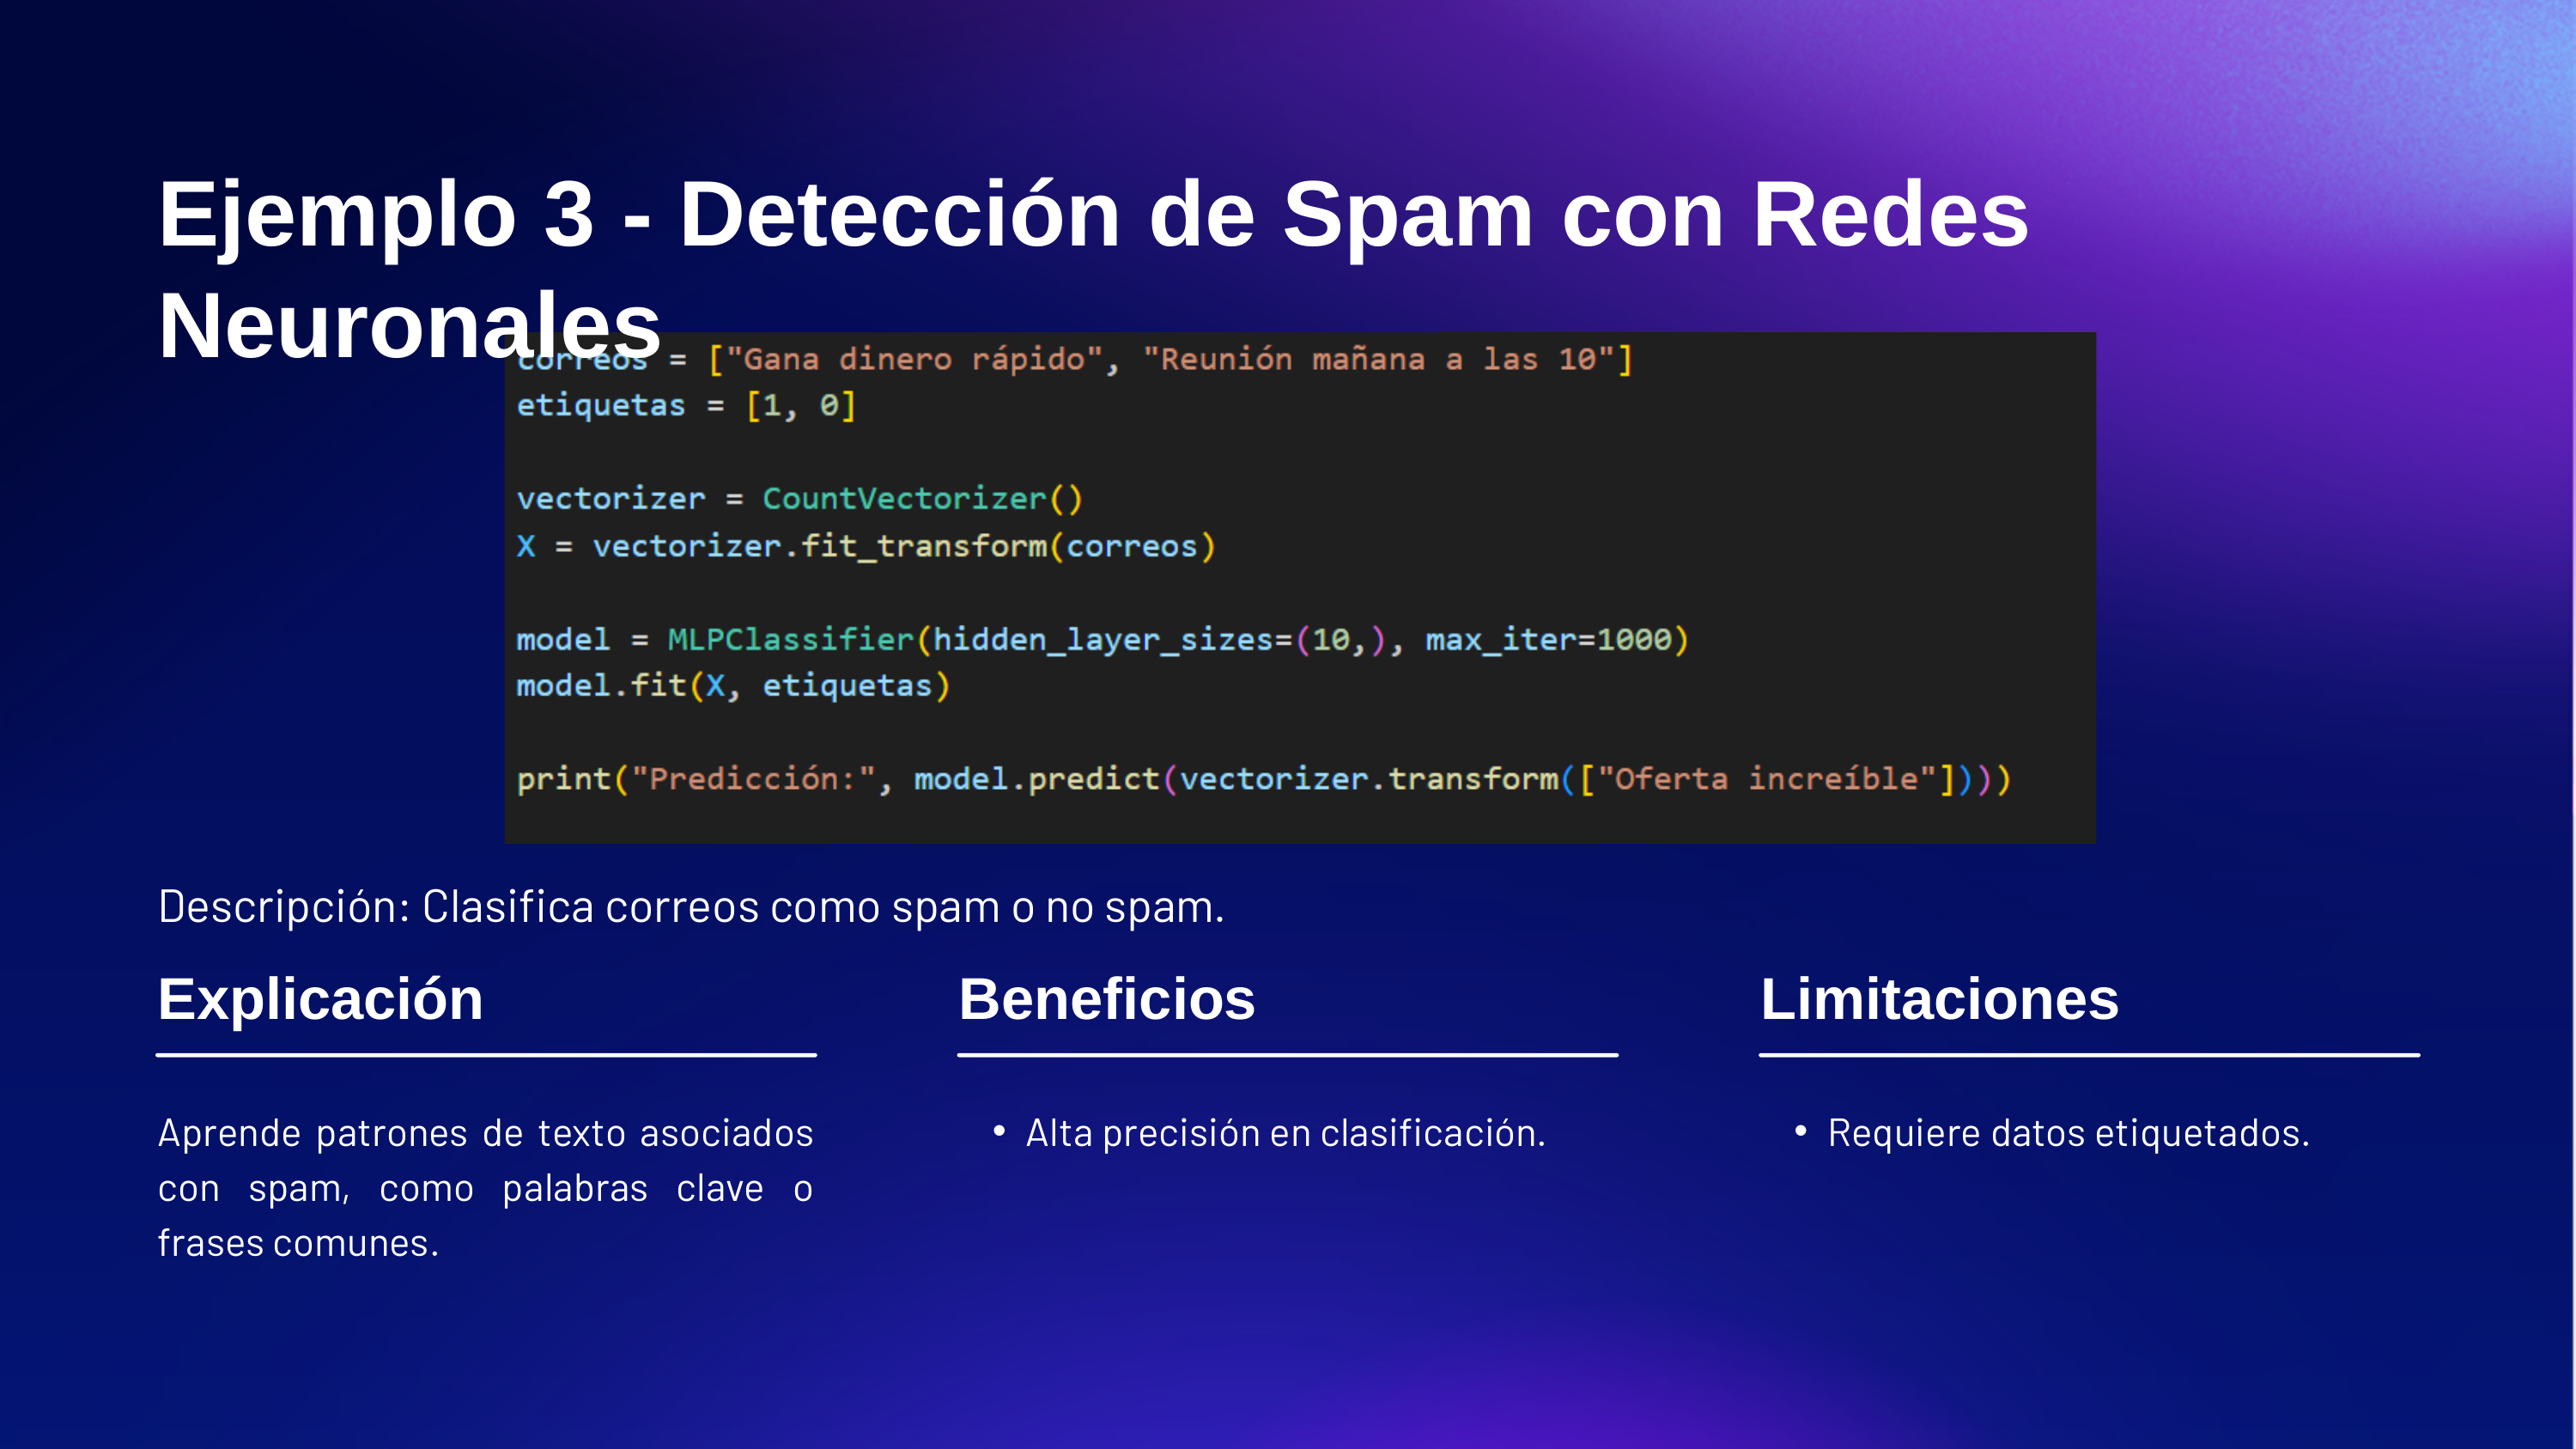

Ejemplo 3 - Detección de Spam con Redes Neuronales

Descripción: Clasifica correos como spam o no spam.

Explicación
Beneficios
Limitaciones

Aprende patrones de texto asociados con spam, como palabras clave o frases comunes.
Alta precisión en clasificación.

Requiere datos etiquetados.